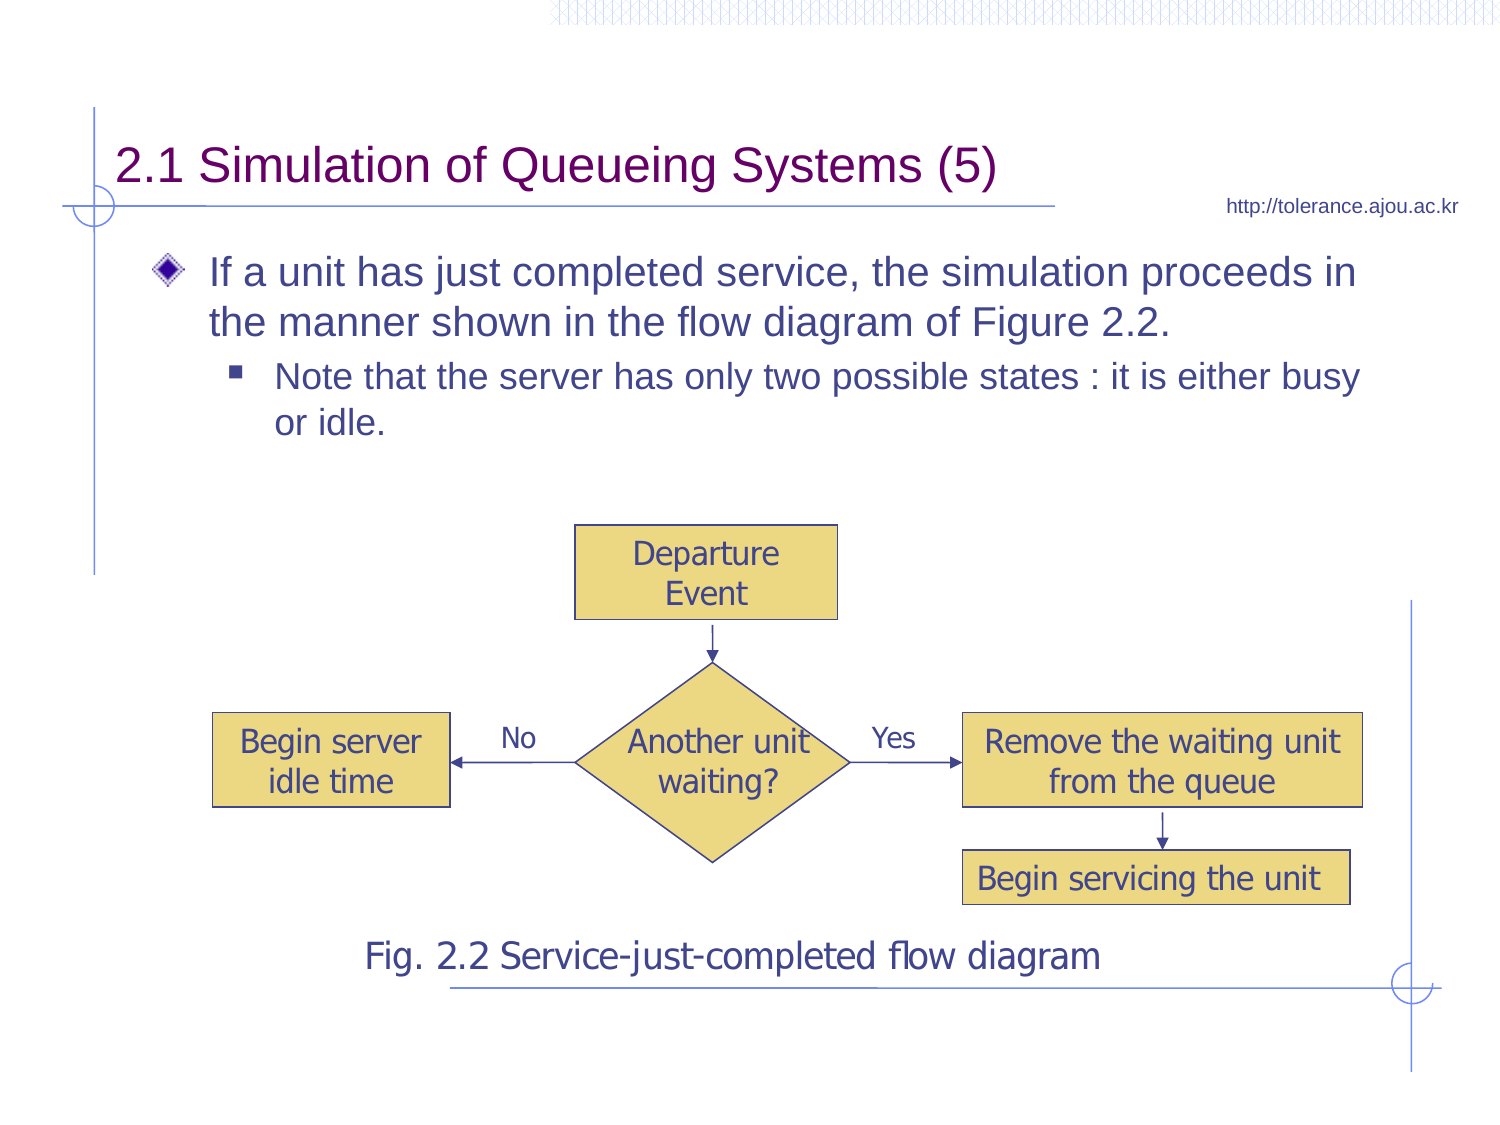

# 2.1 Simulation of Queueing Systems (5)
If a unit has just completed service, the simulation proceeds in the manner shown in the flow diagram of Figure 2.2.
Note that the server has only two possible states : it is either busy or idle.

Departure Event

Begin server idle time
No
Another unit waiting?
Yes
Remove the waiting unit from the queue

Begin servicing the unit
Fig. 2.2 Service-just-completed flow diagram